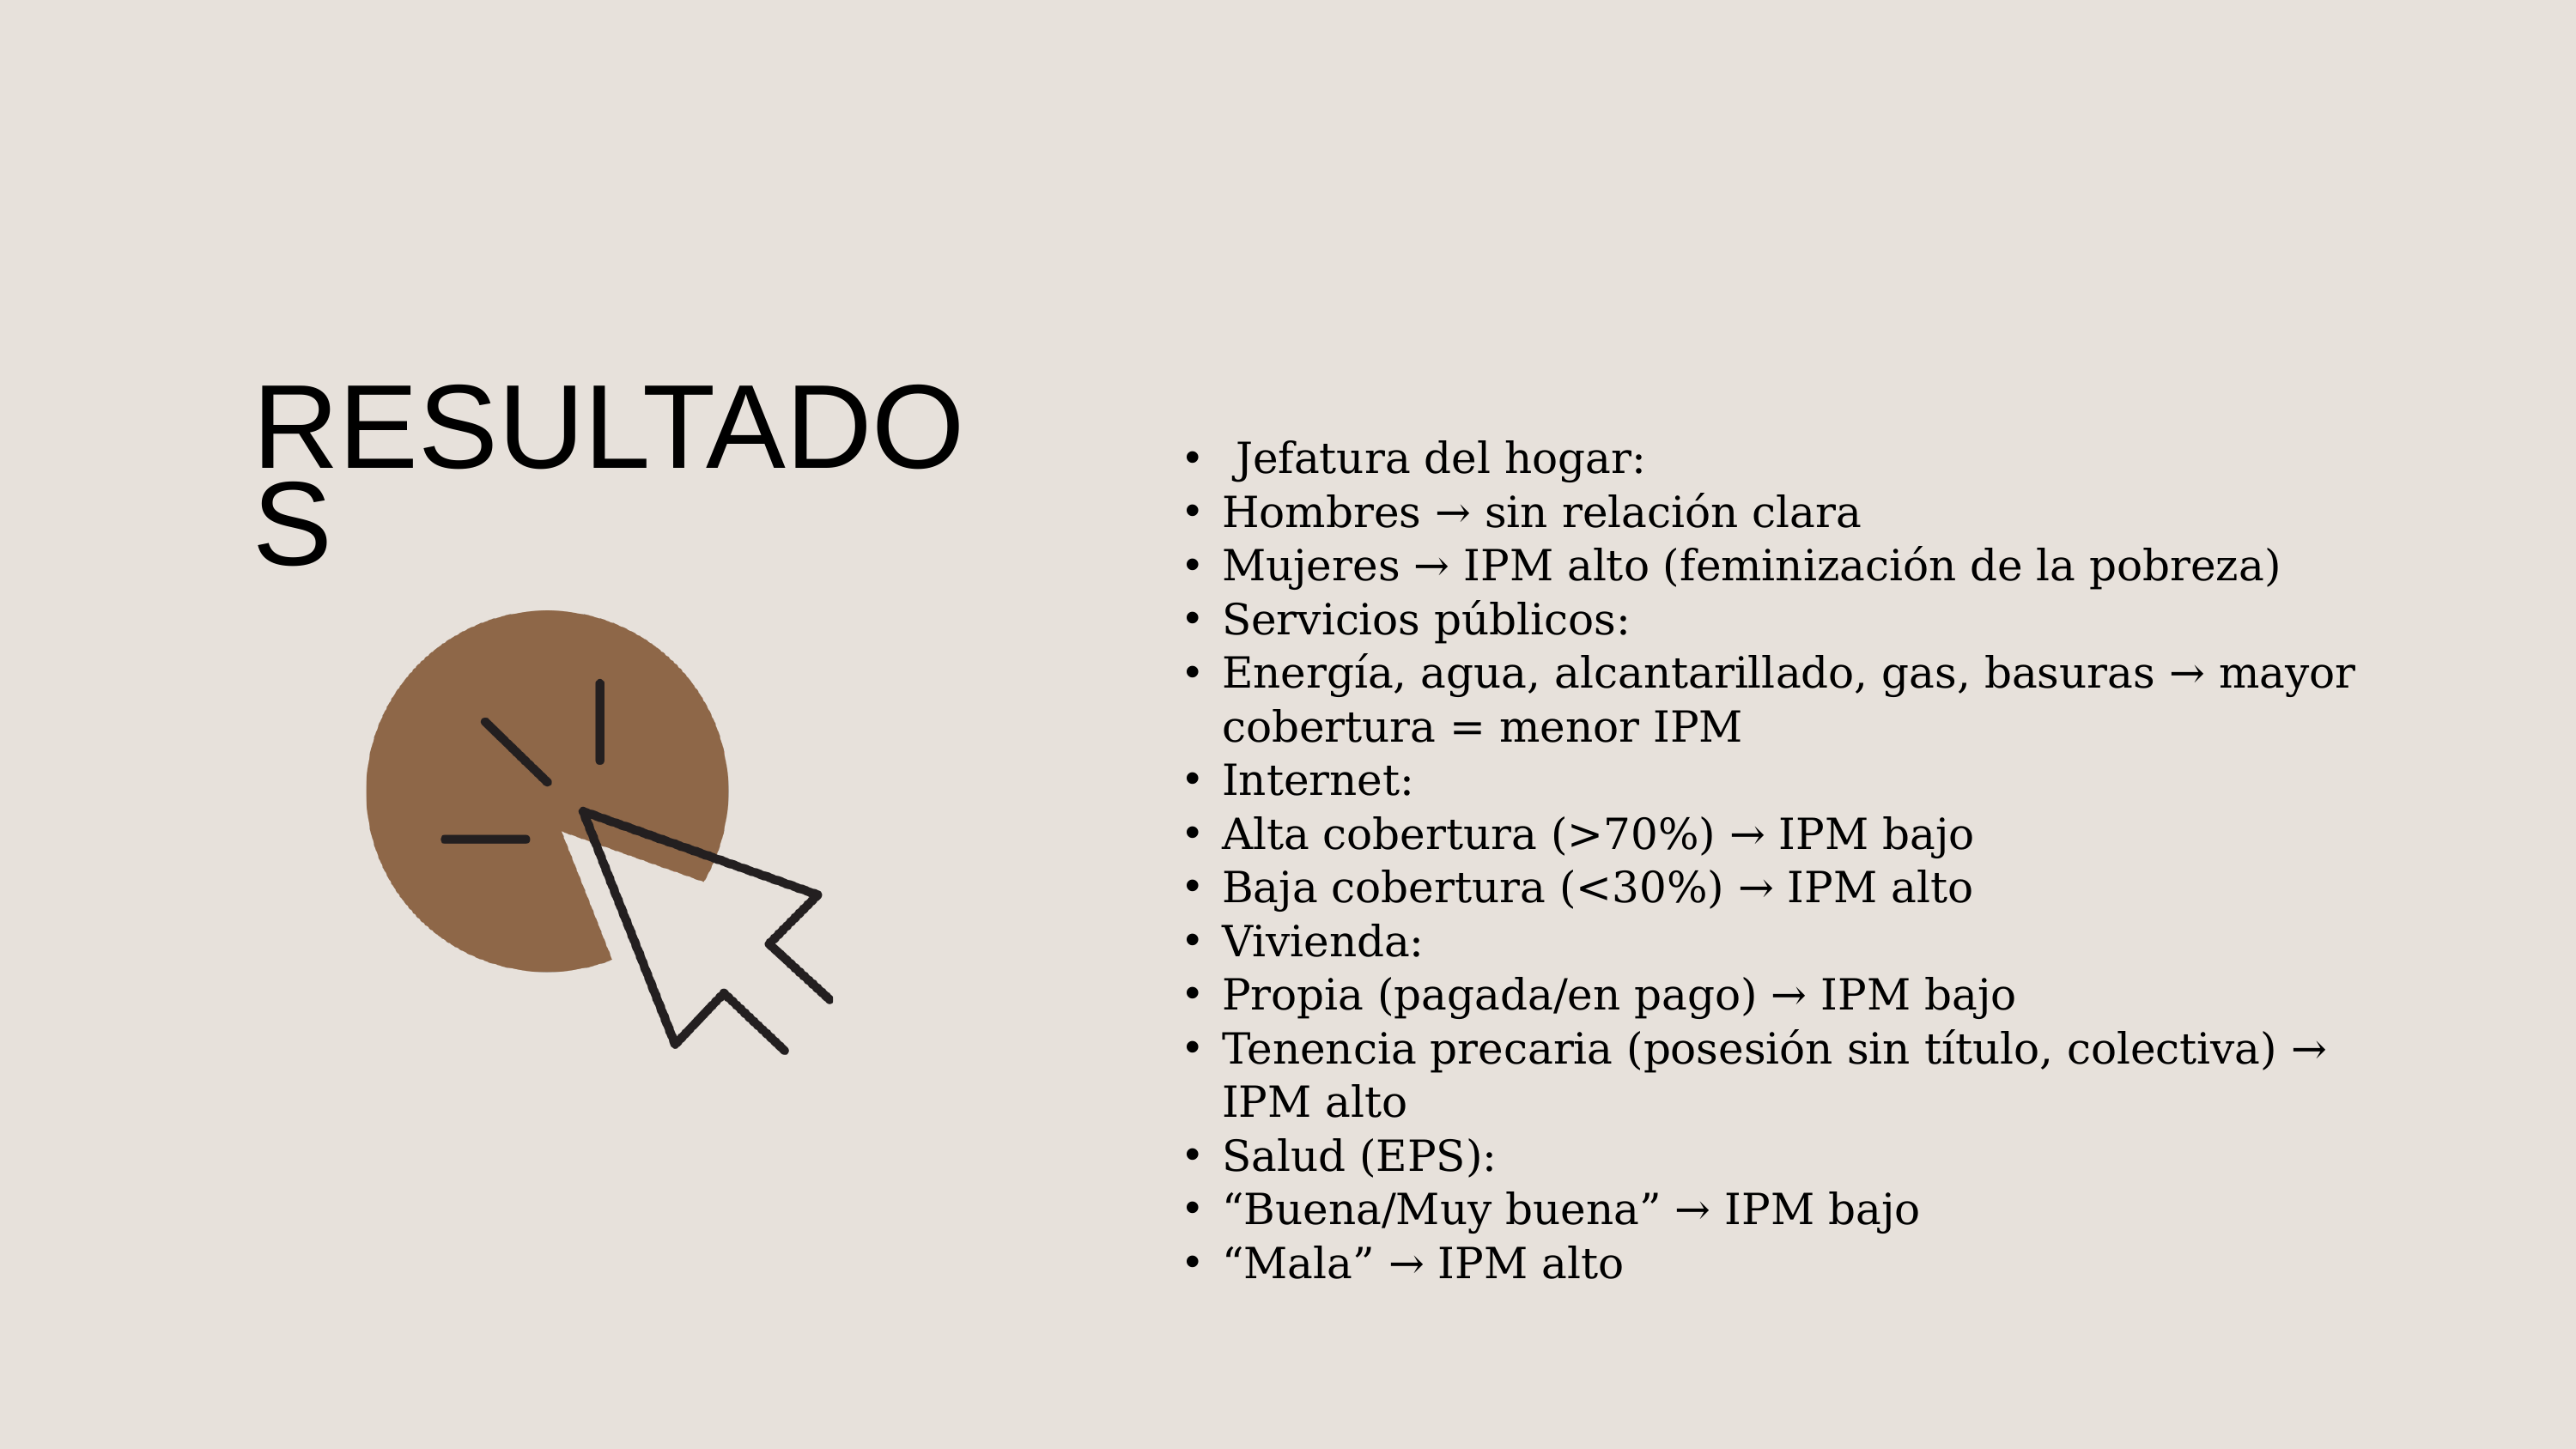

RESULTADOS
 Jefatura del hogar:
Hombres → sin relación clara
Mujeres → IPM alto (feminización de la pobreza)
Servicios públicos:
Energía, agua, alcantarillado, gas, basuras → mayor cobertura = menor IPM
Internet:
Alta cobertura (>70%) → IPM bajo
Baja cobertura (<30%) → IPM alto
Vivienda:
Propia (pagada/en pago) → IPM bajo
Tenencia precaria (posesión sin título, colectiva) → IPM alto
Salud (EPS):
“Buena/Muy buena” → IPM bajo
“Mala” → IPM alto